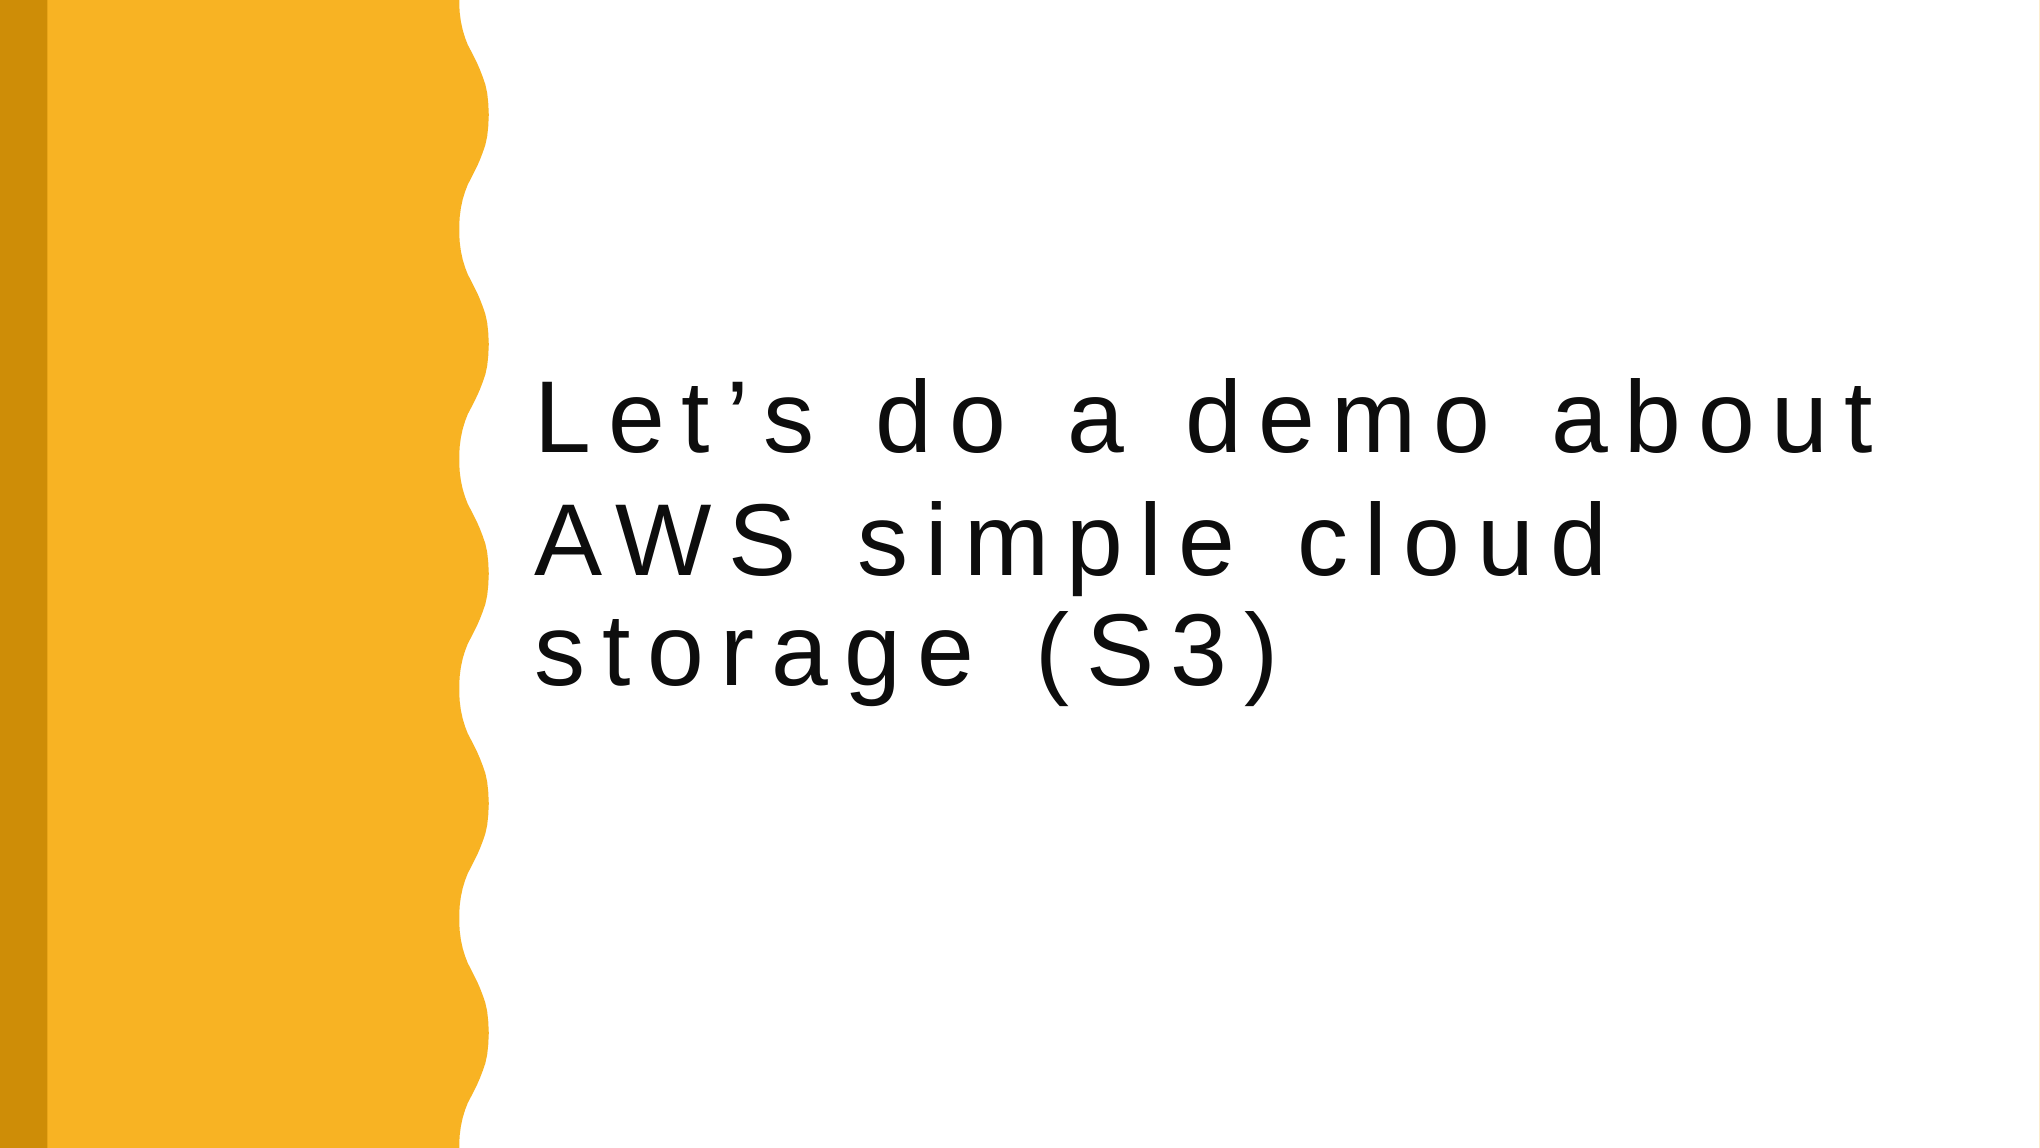

Let’s do a demo about
AWS simple cloud storage (S3)